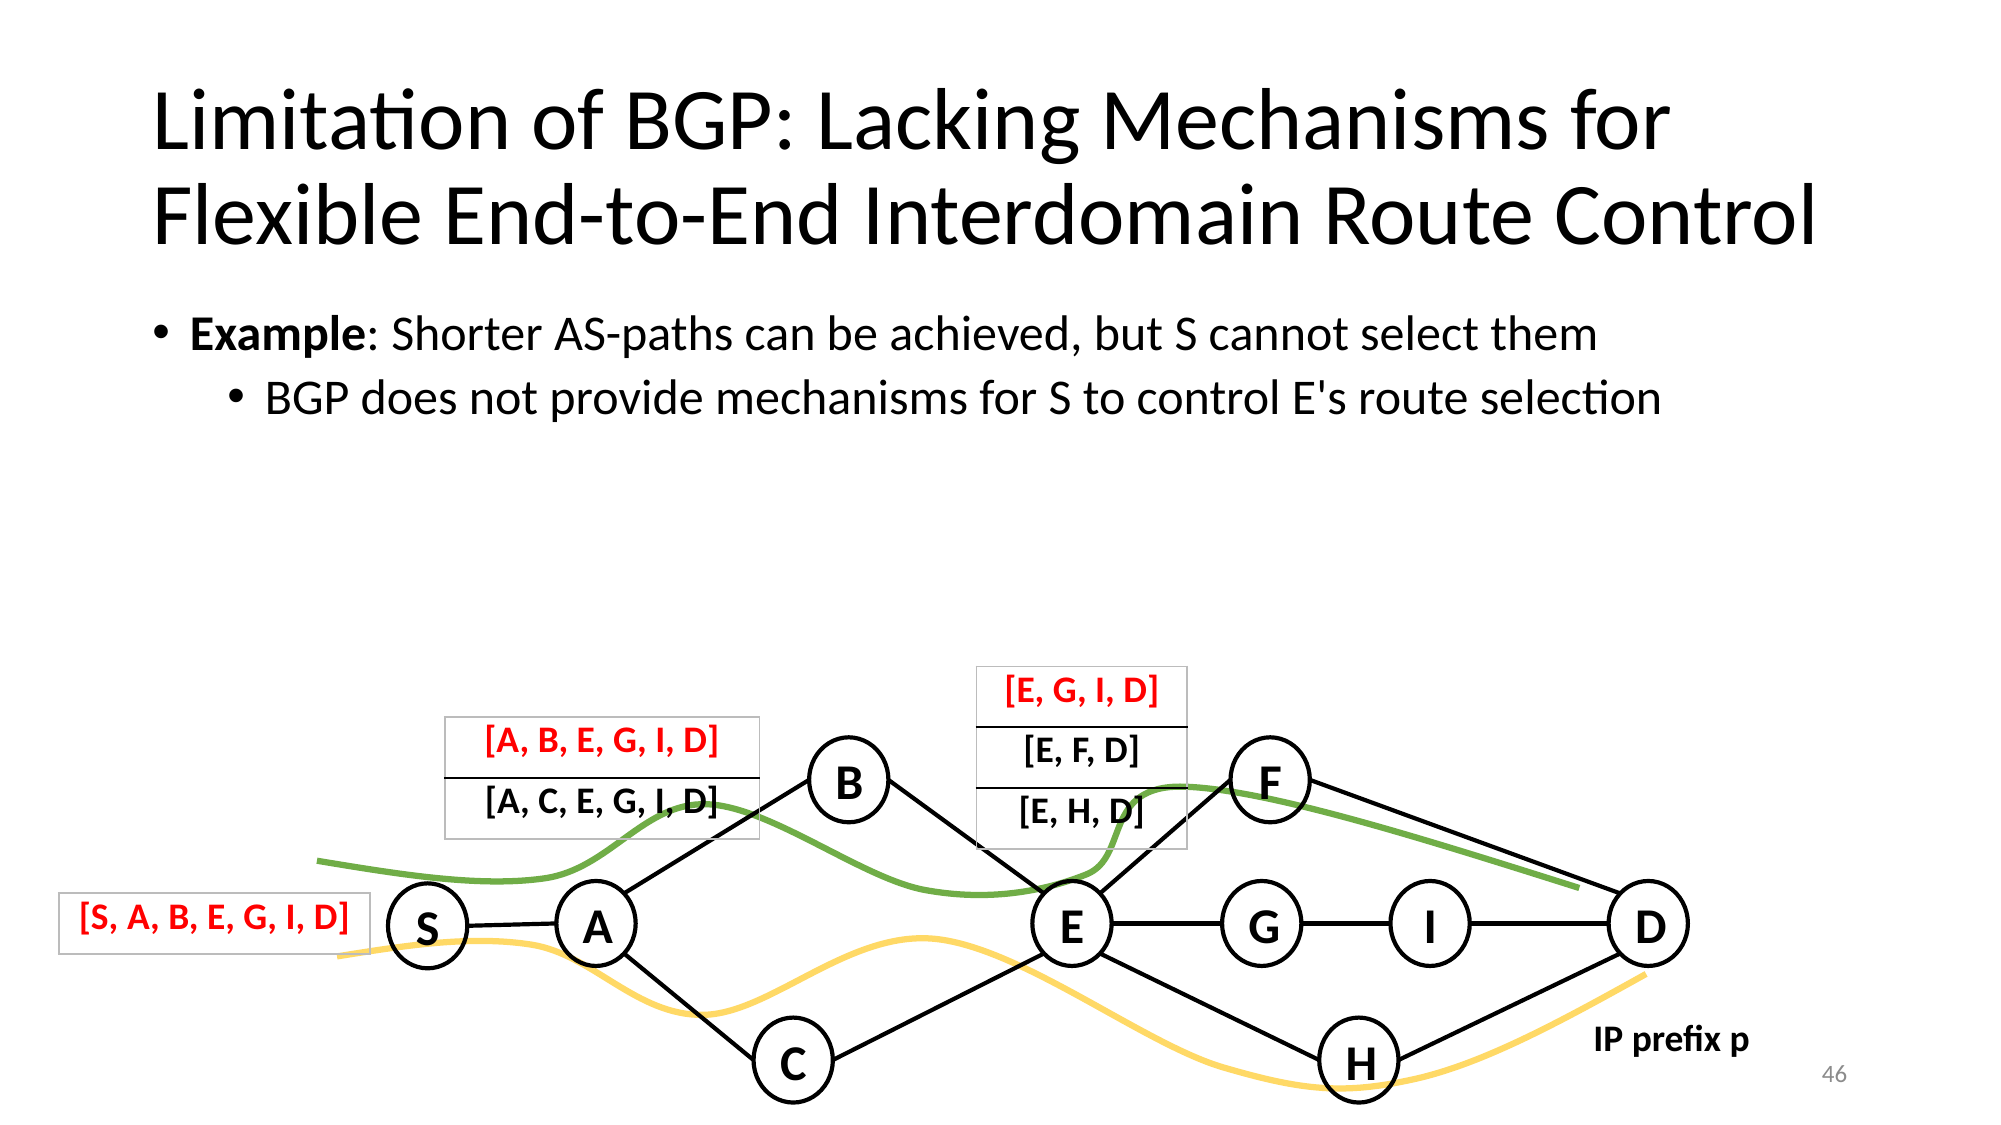

# Limitation of BGP: Lacking Mechanisms for Flexible End-to-End Interdomain Route Control
Example: Shorter AS-paths can be achieved, but S cannot select them
BGP does not provide mechanisms for S to control E's route selection

| [E, G, I, D] |
| --- |
| [E, F, D] |
| [E, H, D] |
| [A, B, E, G, I, D] |
| --- |
| [A, C, E, G, I, D] |
B
F
A
E
G
I
D
S
C
H

| [S, A, B, E, G, I, D] |
| --- |

IP prefix p
46